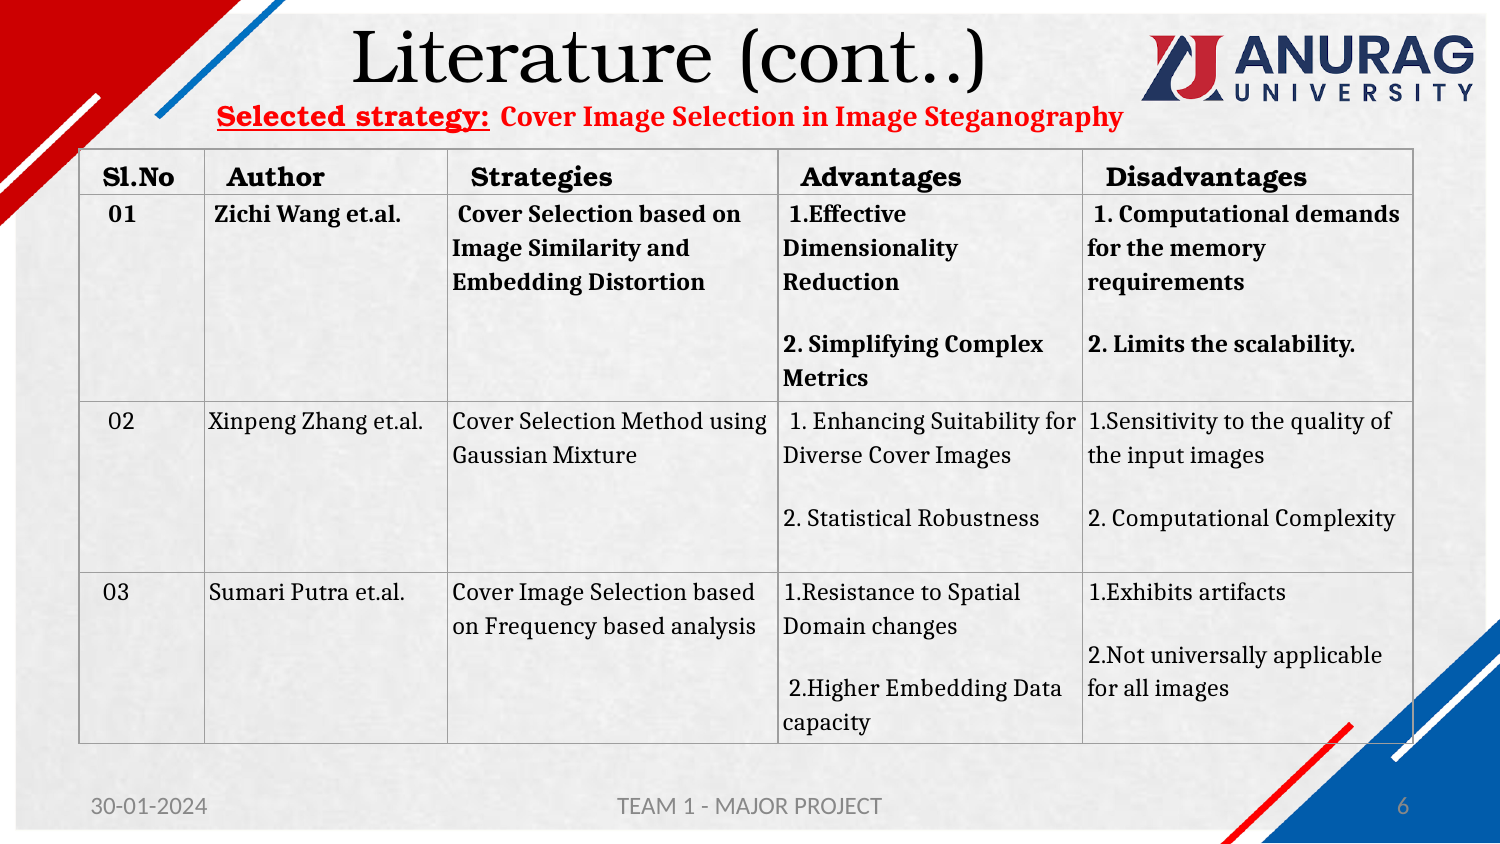

# Literature (cont..) Selected strategy: Cover Image Selection in Image Steganography
| Sl.No | Author | Strategies | Advantages | Disadvantages |
| --- | --- | --- | --- | --- |
| 01 | Zichi Wang et.al. | Cover Selection based on Image Similarity and Embedding Distortion | 1.Effective Dimensionality Reduction 2. Simplifying Complex Metrics | 1. Computational demands for the memory requirements 2. Limits the scalability. |
| 02 | Xinpeng Zhang et.al. | Cover Selection Method using Gaussian Mixture | 1. Enhancing Suitability for Diverse Cover Images 2. Statistical Robustness | 1.Sensitivity to the quality of the input images 2. Computational Complexity |
| 03 | Sumari Putra et.al. | Cover Image Selection based on Frequency based analysis | 1.Resistance to Spatial Domain changes 2.Higher Embedding Data capacity | 1.Exhibits artifacts 2.Not universally applicable for all images |

30-01-2024
TEAM 1 - MAJOR PROJECT
6